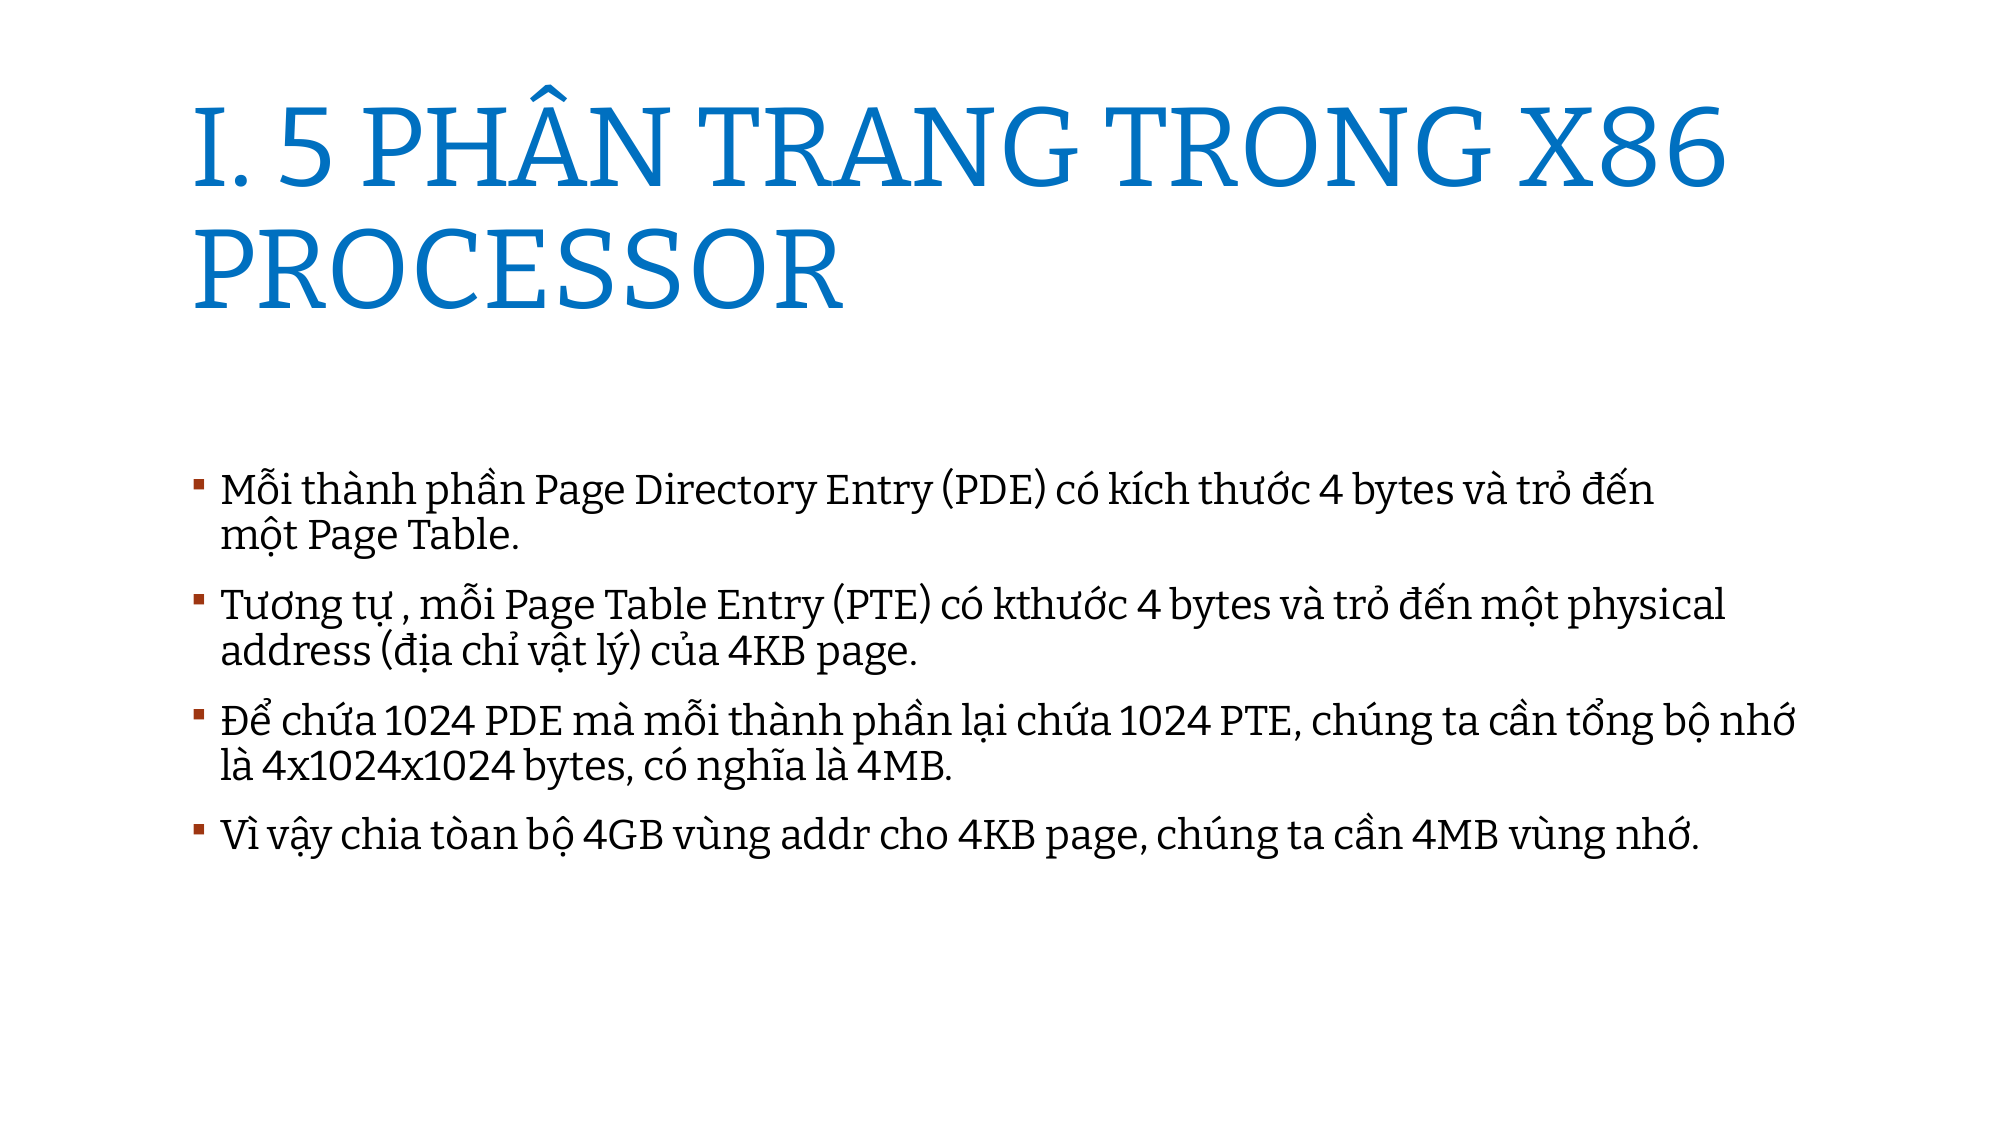

I. 5 Phân trang trong x86 Processor
Mỗi thành phần Page Directory Entry (PDE) có kích thước 4 bytes và trỏ đến một Page Table.
Tương tự , mỗi Page Table Entry (PTE) có kthước 4 bytes và trỏ đến một physical address (địa chỉ vật lý) của 4KB page.
Để chứa 1024 PDE mà mỗi thành phần lại chứa 1024 PTE, chúng ta cần tổng bộ nhớ là 4x1024x1024 bytes, có nghĩa là 4MB.
Vì vậy chia tòan bộ 4GB vùng addr cho 4KB page, chúng ta cần 4MB vùng nhớ.

22